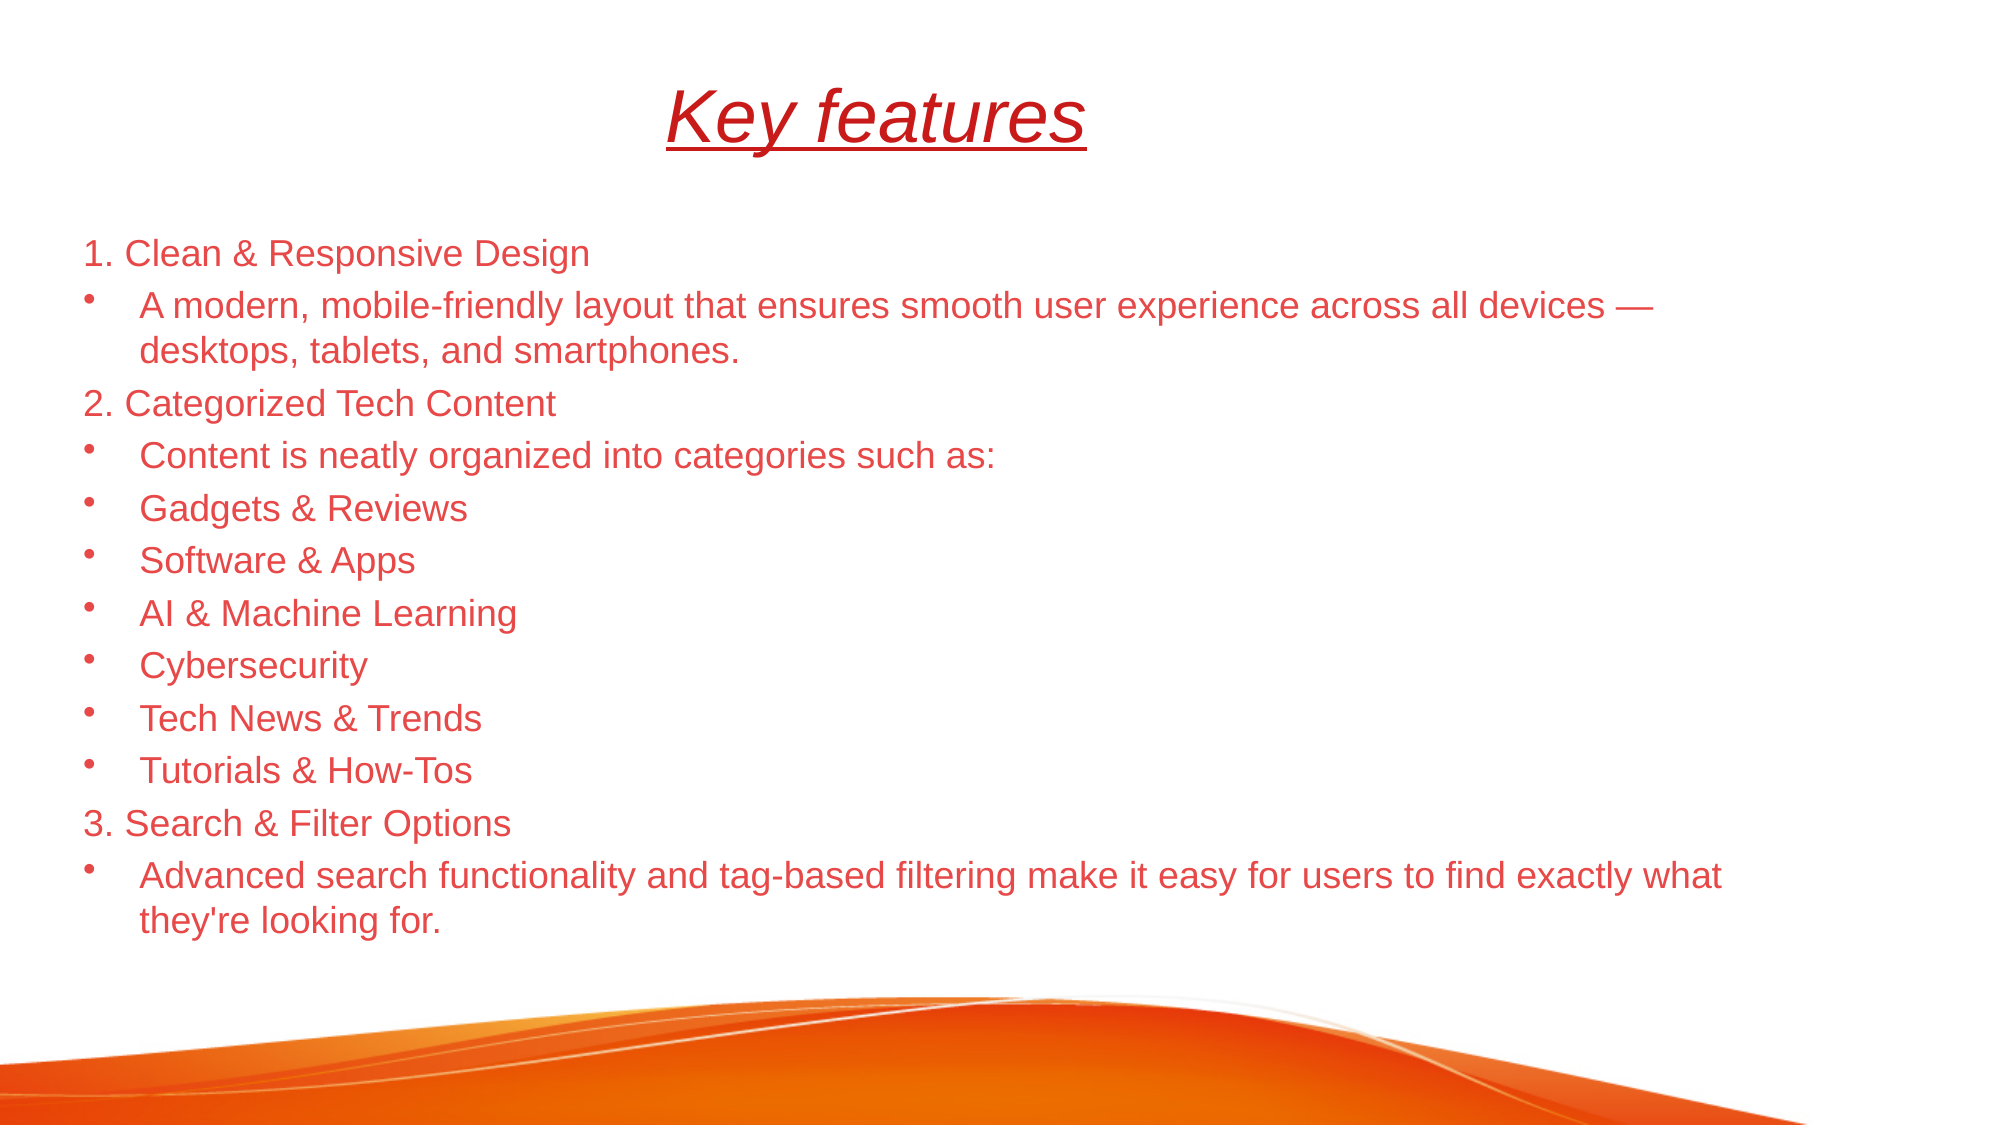

# Key features
1. Clean & Responsive Design
A modern, mobile-friendly layout that ensures smooth user experience across all devices — desktops, tablets, and smartphones.
2. Categorized Tech Content
Content is neatly organized into categories such as:
Gadgets & Reviews
Software & Apps
AI & Machine Learning
Cybersecurity
Tech News & Trends
Tutorials & How-Tos
3. Search & Filter Options
Advanced search functionality and tag-based filtering make it easy for users to find exactly what they're looking for.